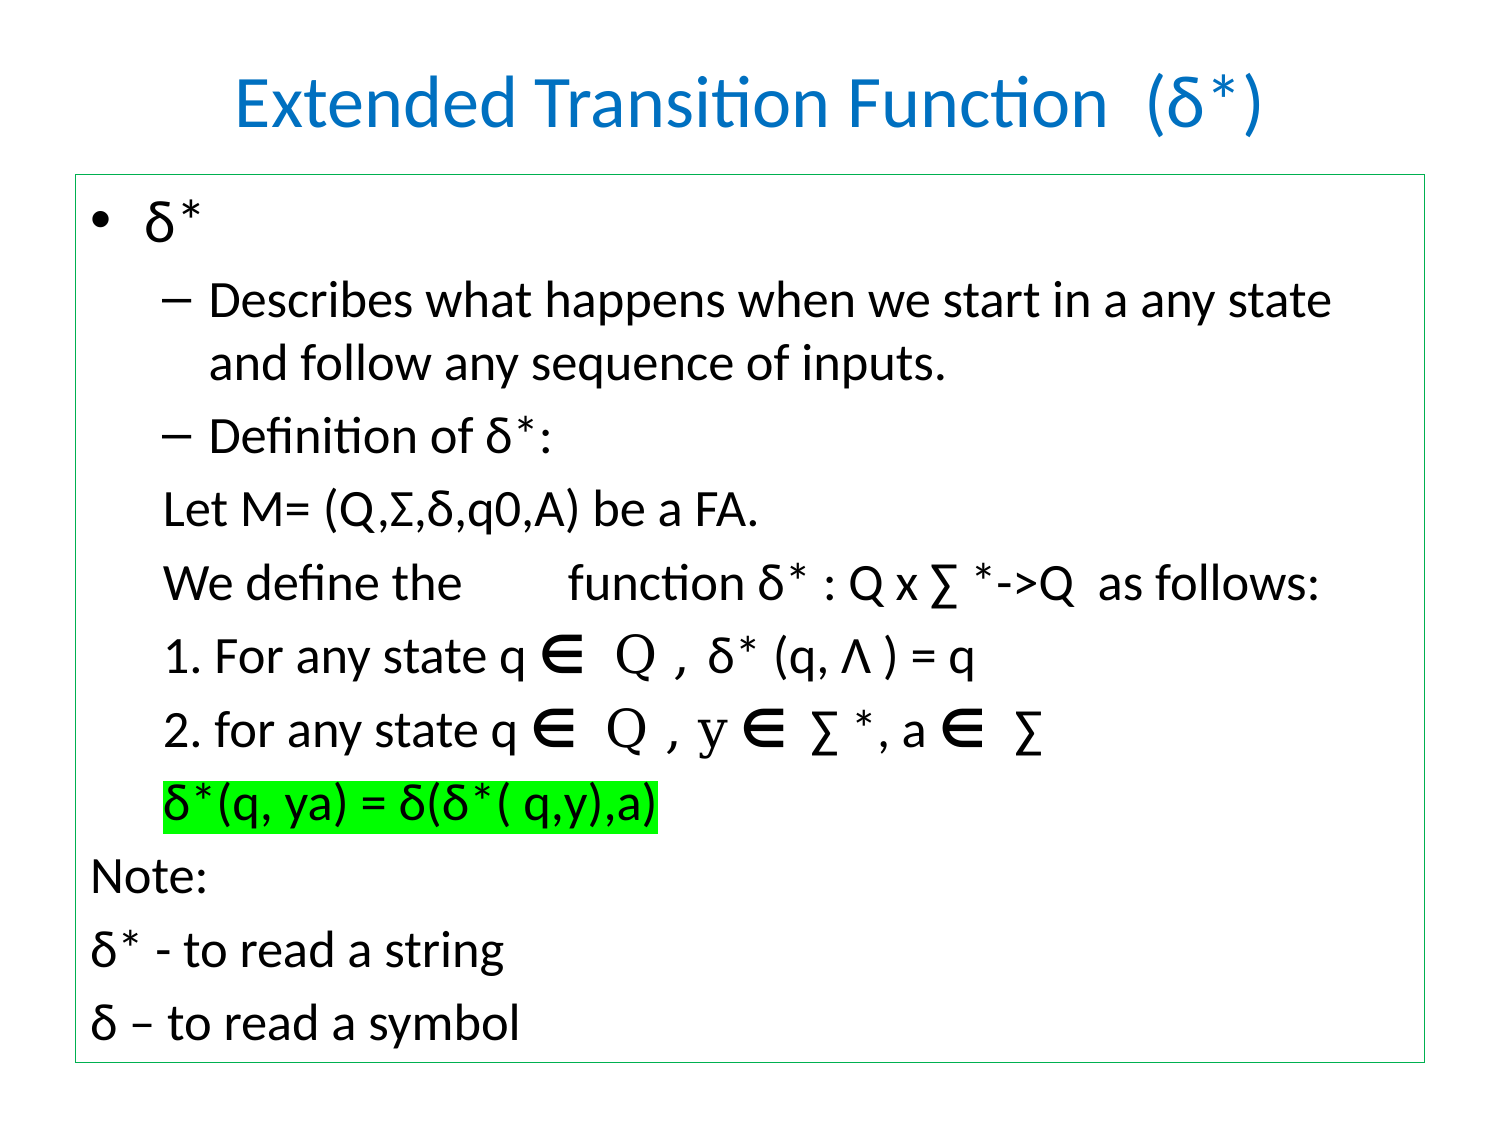

# Extended Transition Function  (δ*)
δ*
Describes what happens when we start in a any state and follow any sequence of inputs.
Definition of δ*:
		Let M= (Q,Σ,δ,q0,A) be a FA.
We define the 	function δ* : Q x ∑ *->Q  as follows:
	1. For any state q ∈  Q , δ* (q, Λ ) = q
	2. for any state q ∈  Q , y ∈  ∑ *, a ∈  ∑
		δ*(q, ya) = δ(δ*( q,y),a)
Note:
δ* - to read a string
δ – to read a symbol